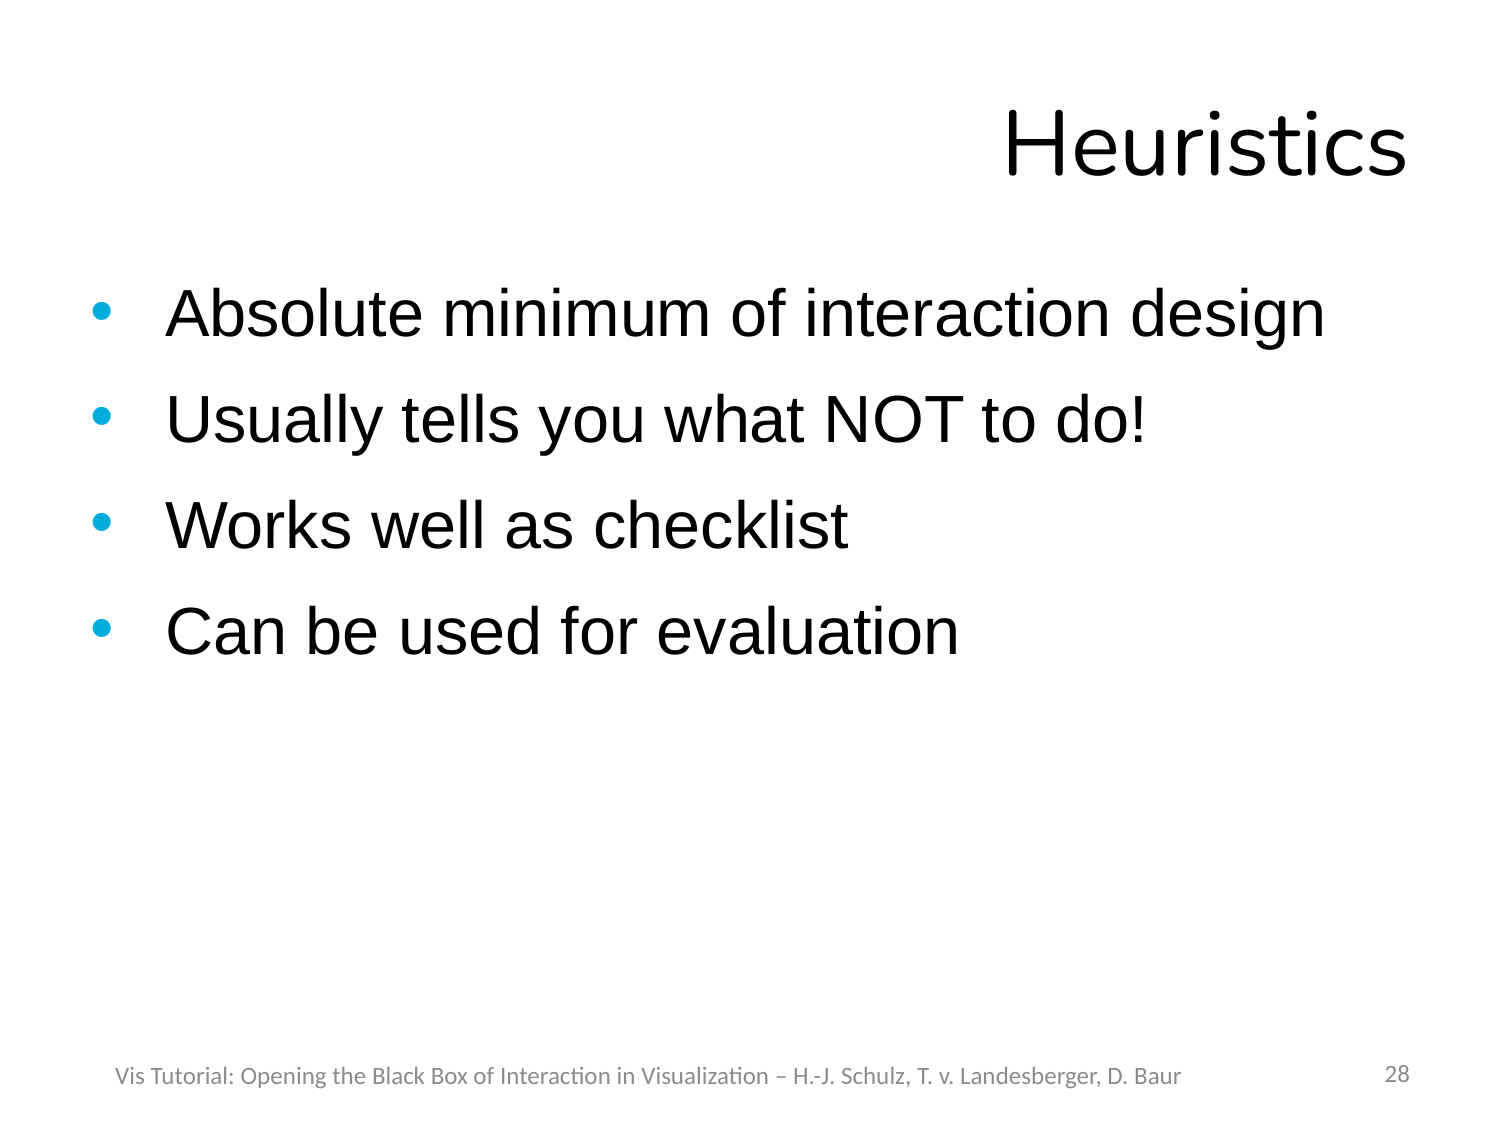

# Heuristics
Absolute minimum of interaction design
Usually tells you what NOT to do!
Works well as checklist
Can be used for evaluation
28
Vis Tutorial: Opening the Black Box of Interaction in Visualization – H.-J. Schulz, T. v. Landesberger, D. Baur